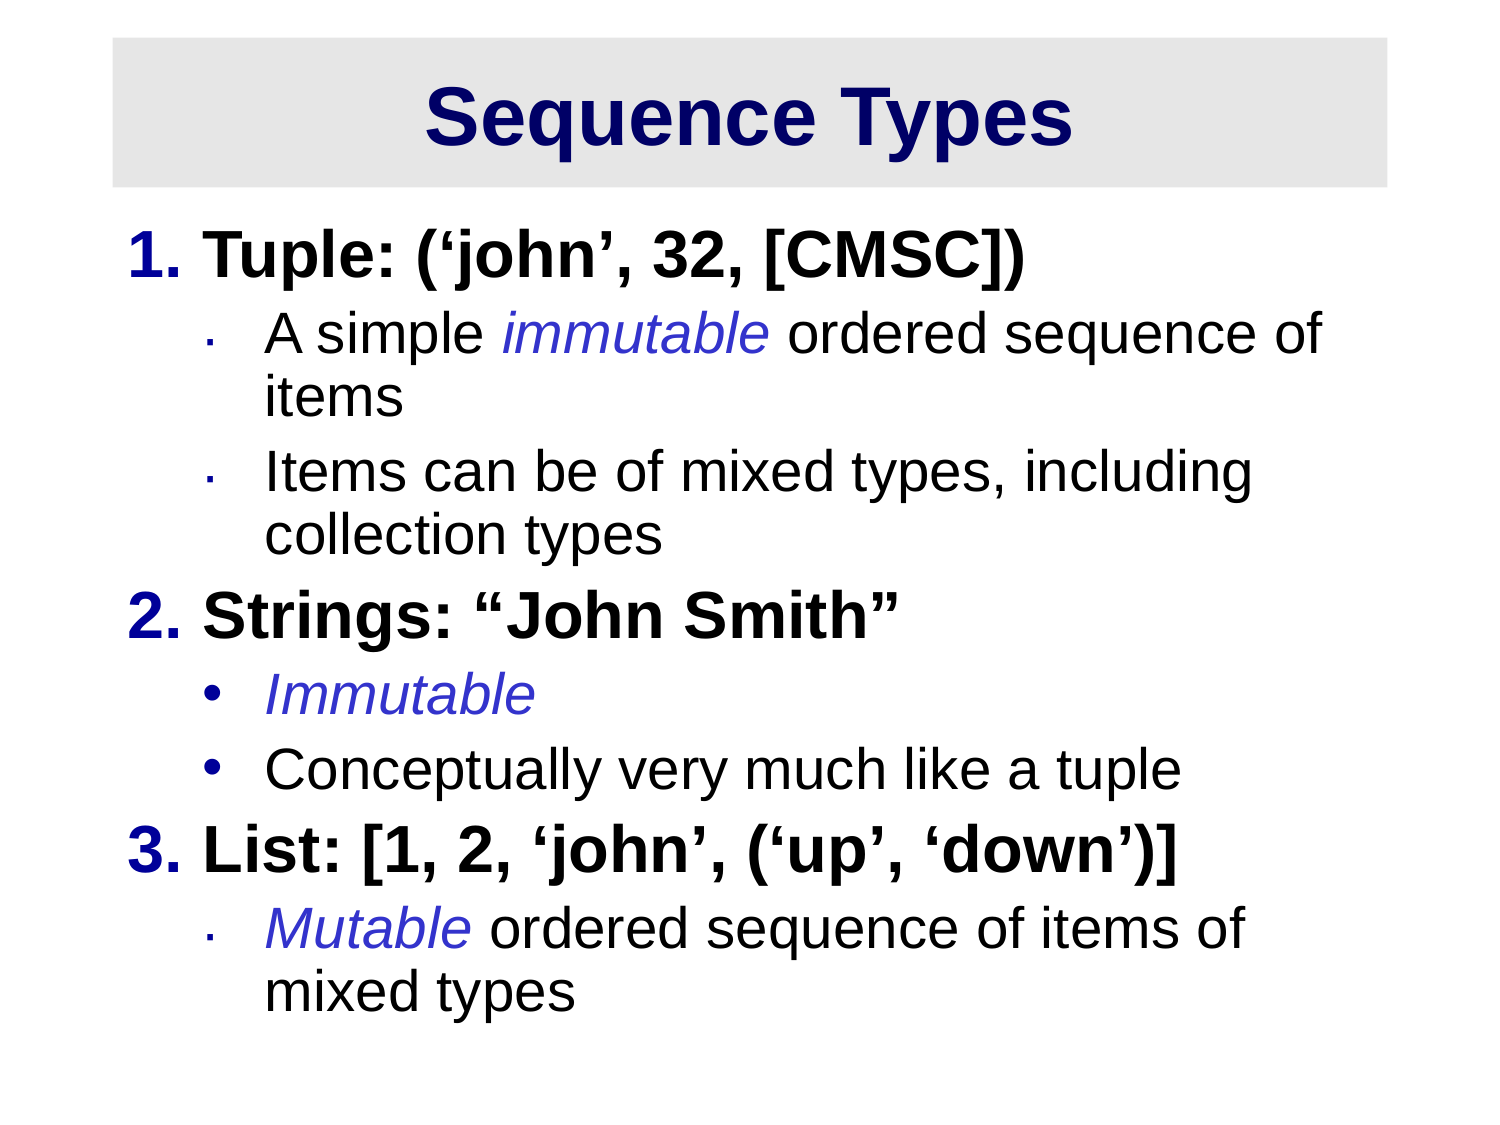

# Sequence Types
Tuple: (‘john’, 32, [CMSC])
A simple immutable ordered sequence of items
Items can be of mixed types, including collection types
Strings: “John Smith”
Immutable
Conceptually very much like a tuple
List: [1, 2, ‘john’, (‘up’, ‘down’)]
Mutable ordered sequence of items of mixed types